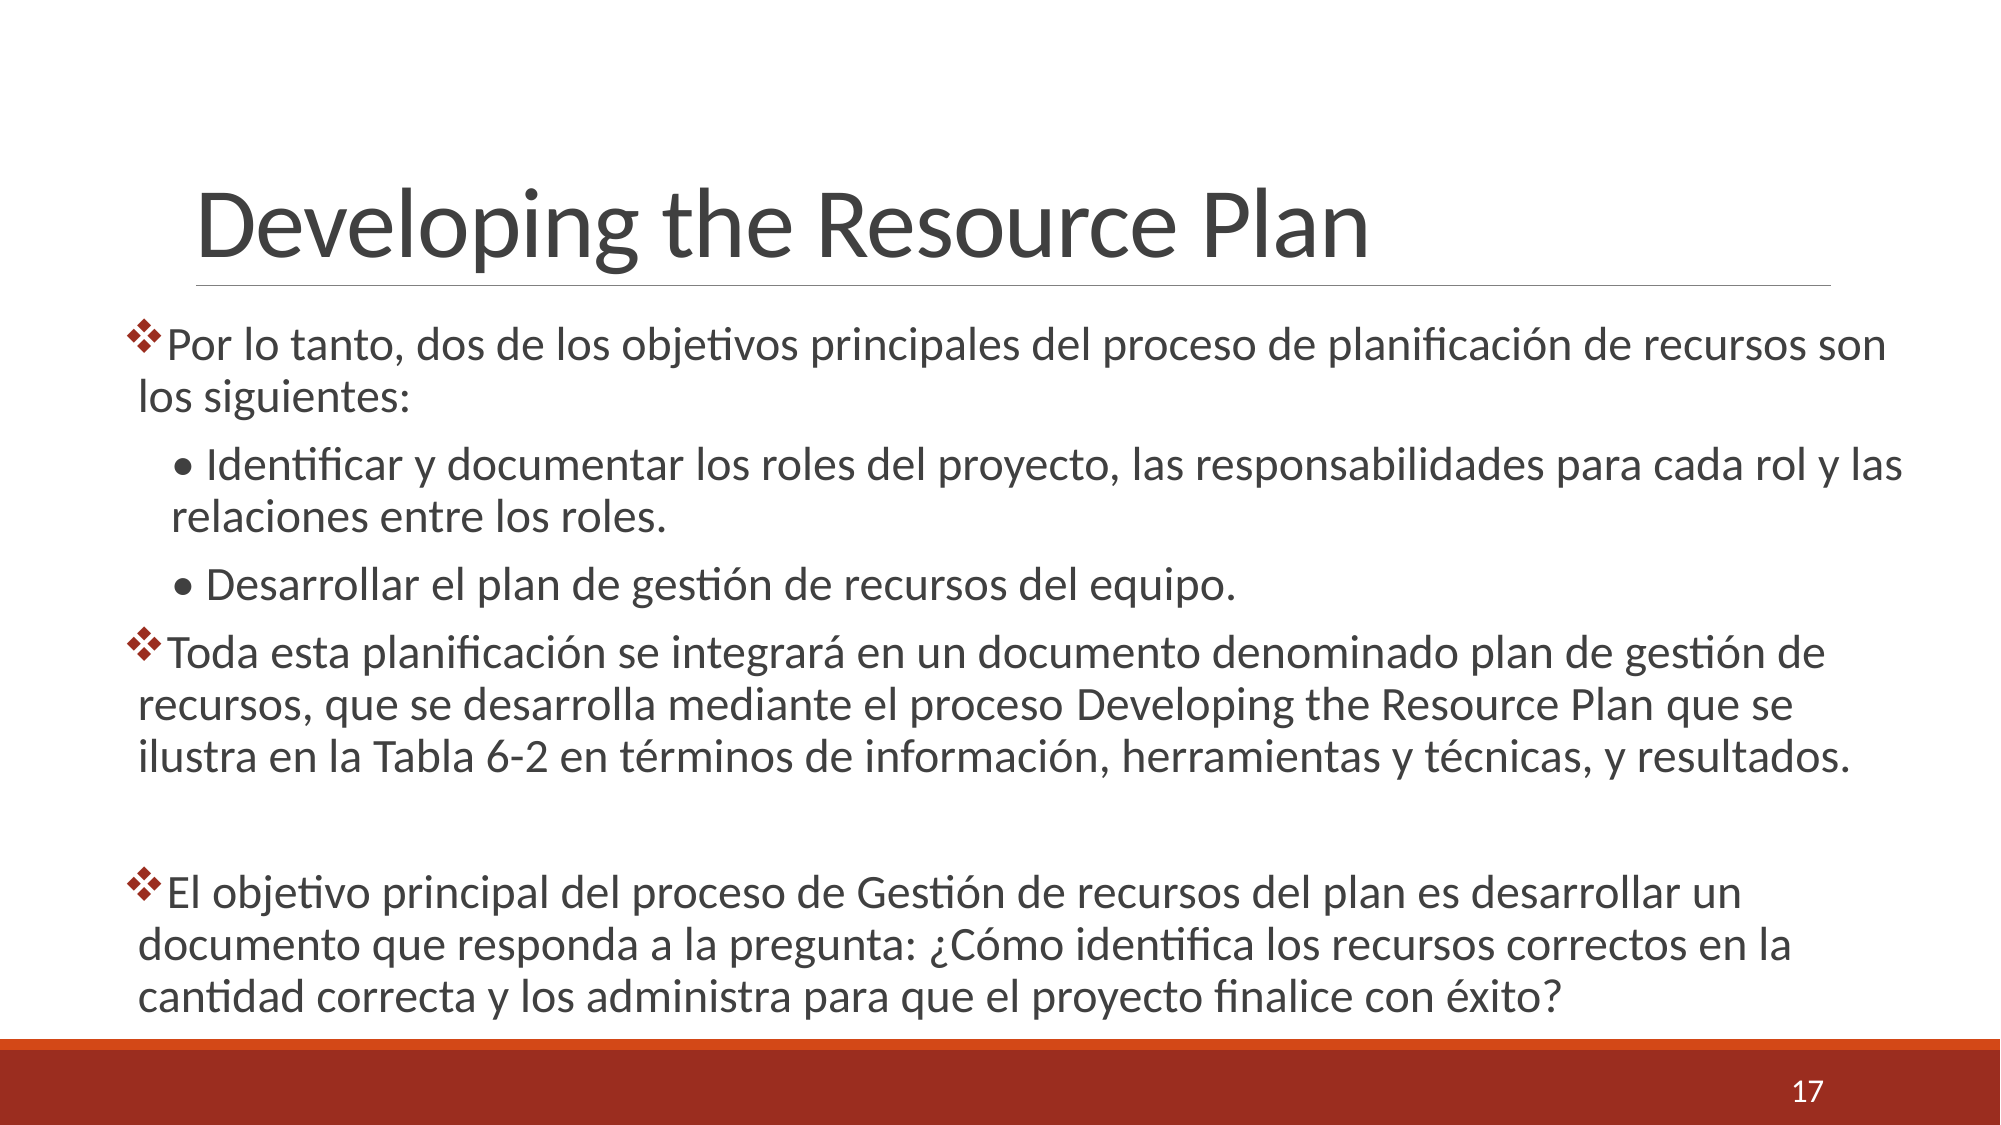

# Developing the Resource Plan
Por lo tanto, dos de los objetivos principales del proceso de planificación de recursos son los siguientes:
• Identificar y documentar los roles del proyecto, las responsabilidades para cada rol y las relaciones entre los roles.
• Desarrollar el plan de gestión de recursos del equipo.
Toda esta planificación se integrará en un documento denominado plan de gestión de recursos, que se desarrolla mediante el proceso Developing the Resource Plan que se ilustra en la Tabla 6-2 en términos de información, herramientas y técnicas, y resultados.

El objetivo principal del proceso de Gestión de recursos del plan es desarrollar un documento que responda a la pregunta: ¿Cómo identifica los recursos correctos en la cantidad correcta y los administra para que el proyecto finalice con éxito?
17